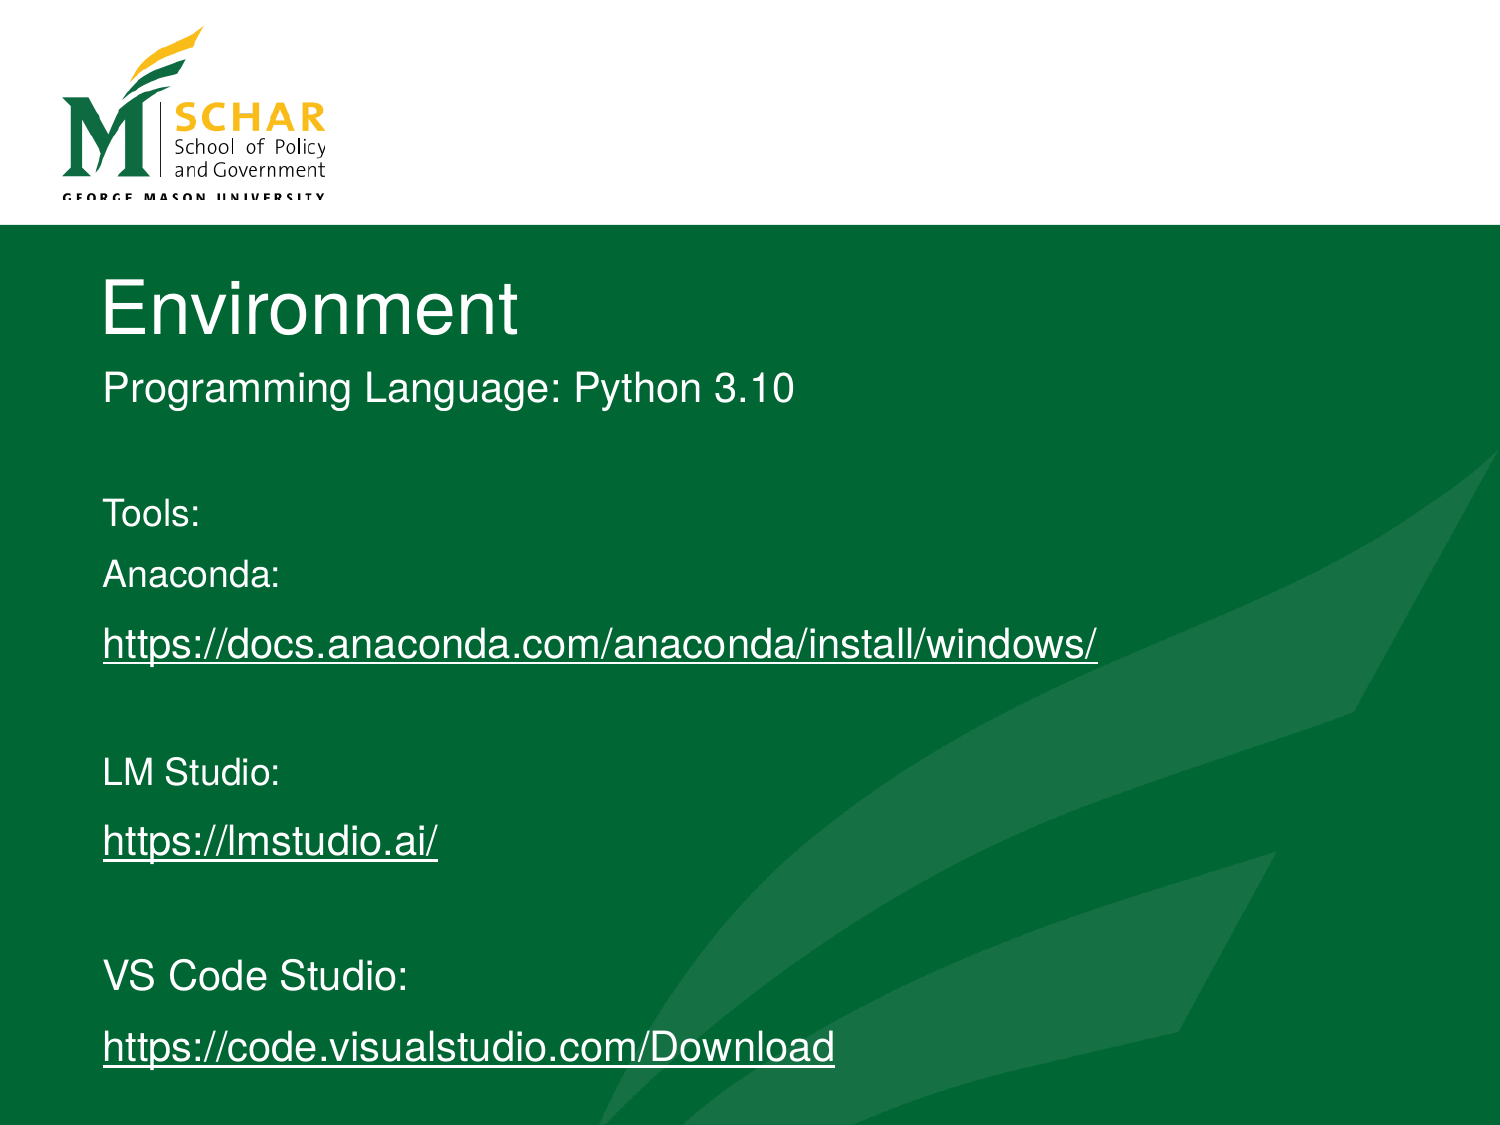

Environment
Programming Language: Python 3.10

Tools:
Anaconda:
https://docs.anaconda.com/anaconda/install/windows/

LM Studio:
https://lmstudio.ai/

VS Code Studio:
https://code.visualstudio.com/Download